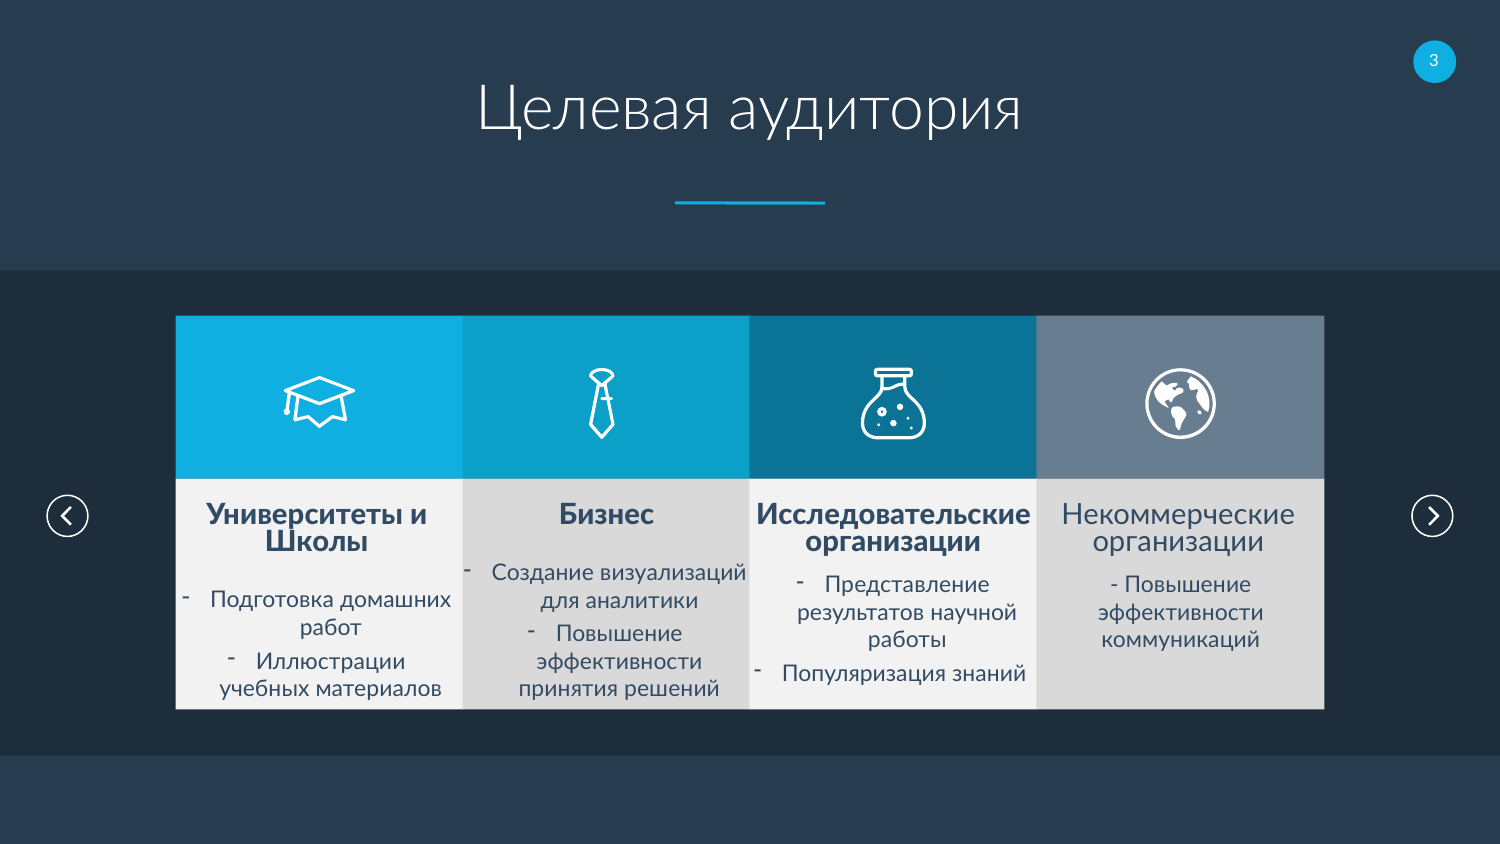

Целевая аудитория

Университеты и Школы
Подготовка домашних работ
Иллюстрации учебных материалов

Бизнес
Создание визуализаций для аналитики
Повышение эффективности принятия решений

Исследовательские организации
Представление результатов научной работы
Популяризация знаний

Некоммерческие организации
- Повышение эффективности коммуникаций